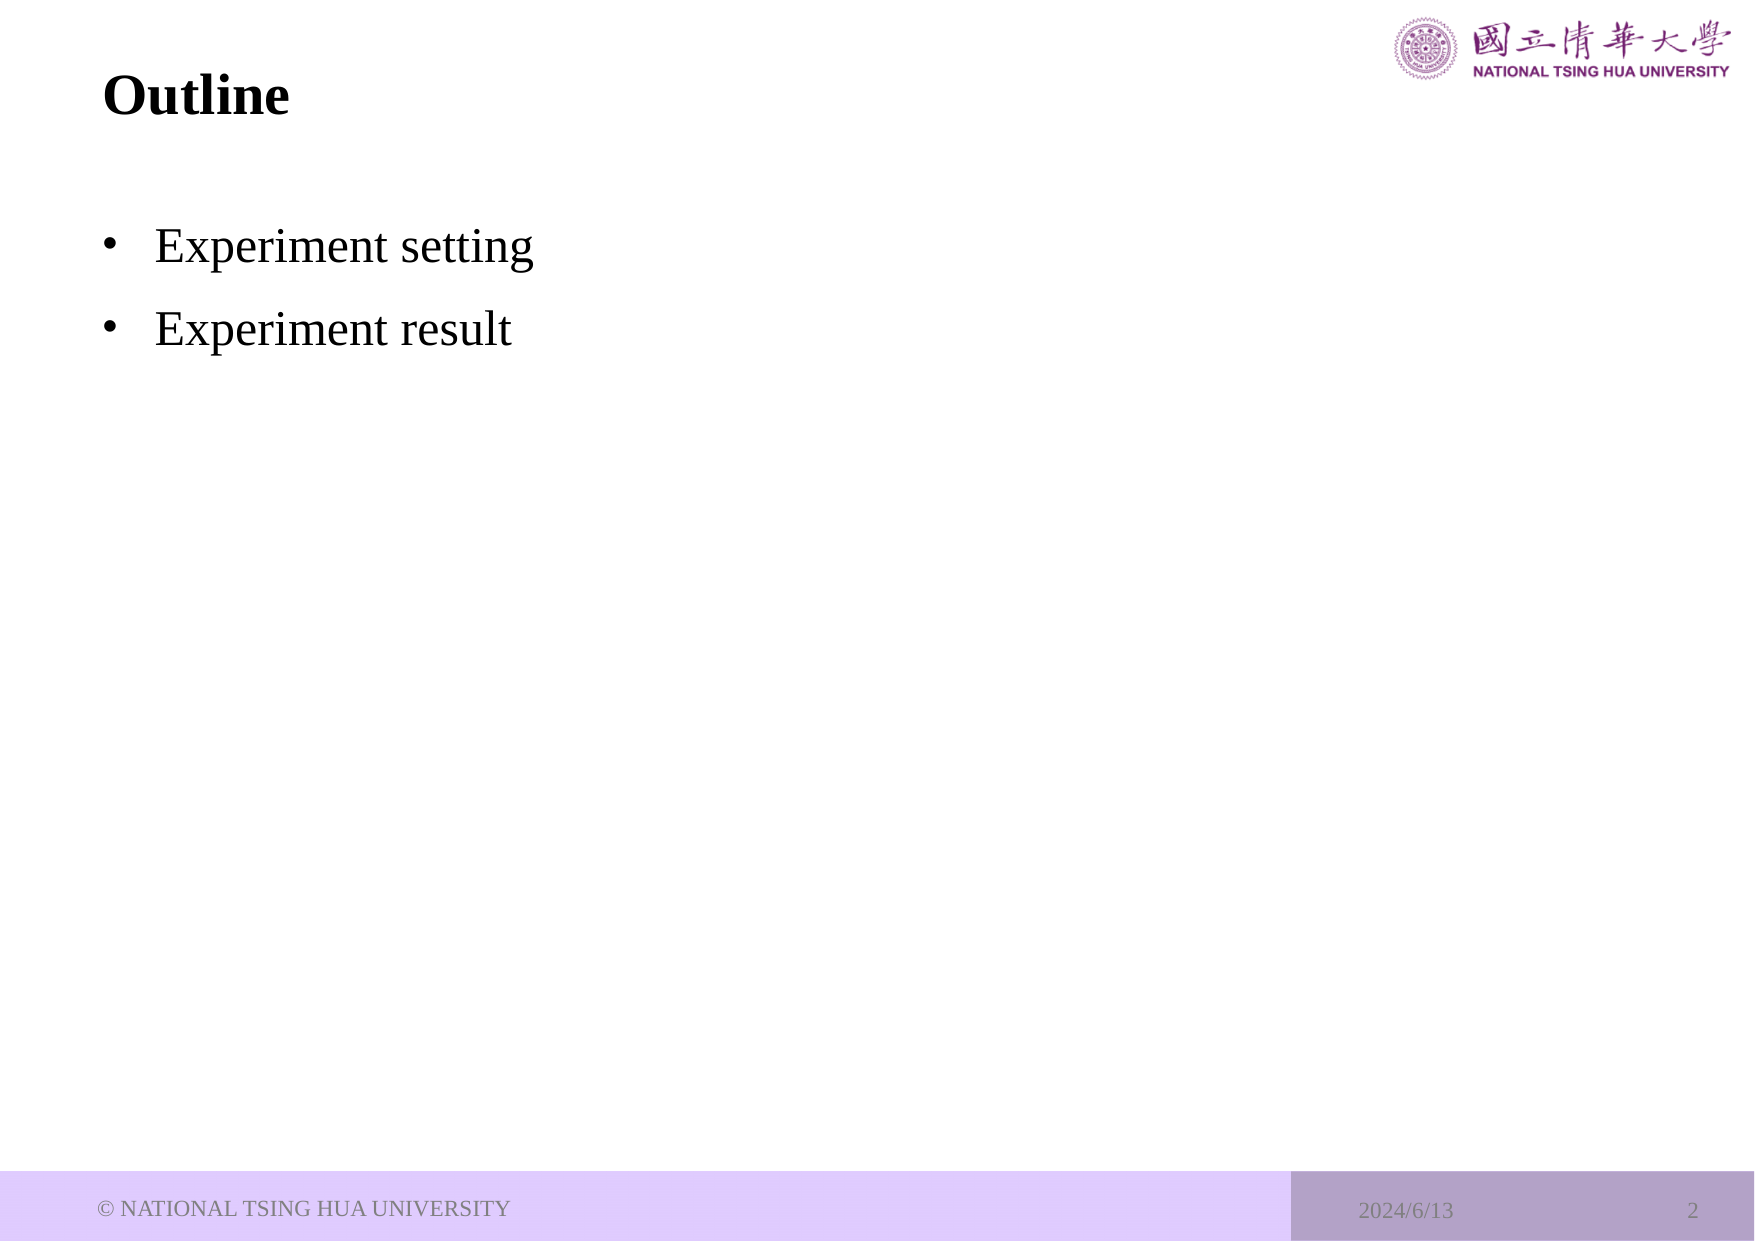

# Outline
Experiment setting
Experiment result

© NATIONAL TSING HUA UNIVERSITY
2024/6/13
2